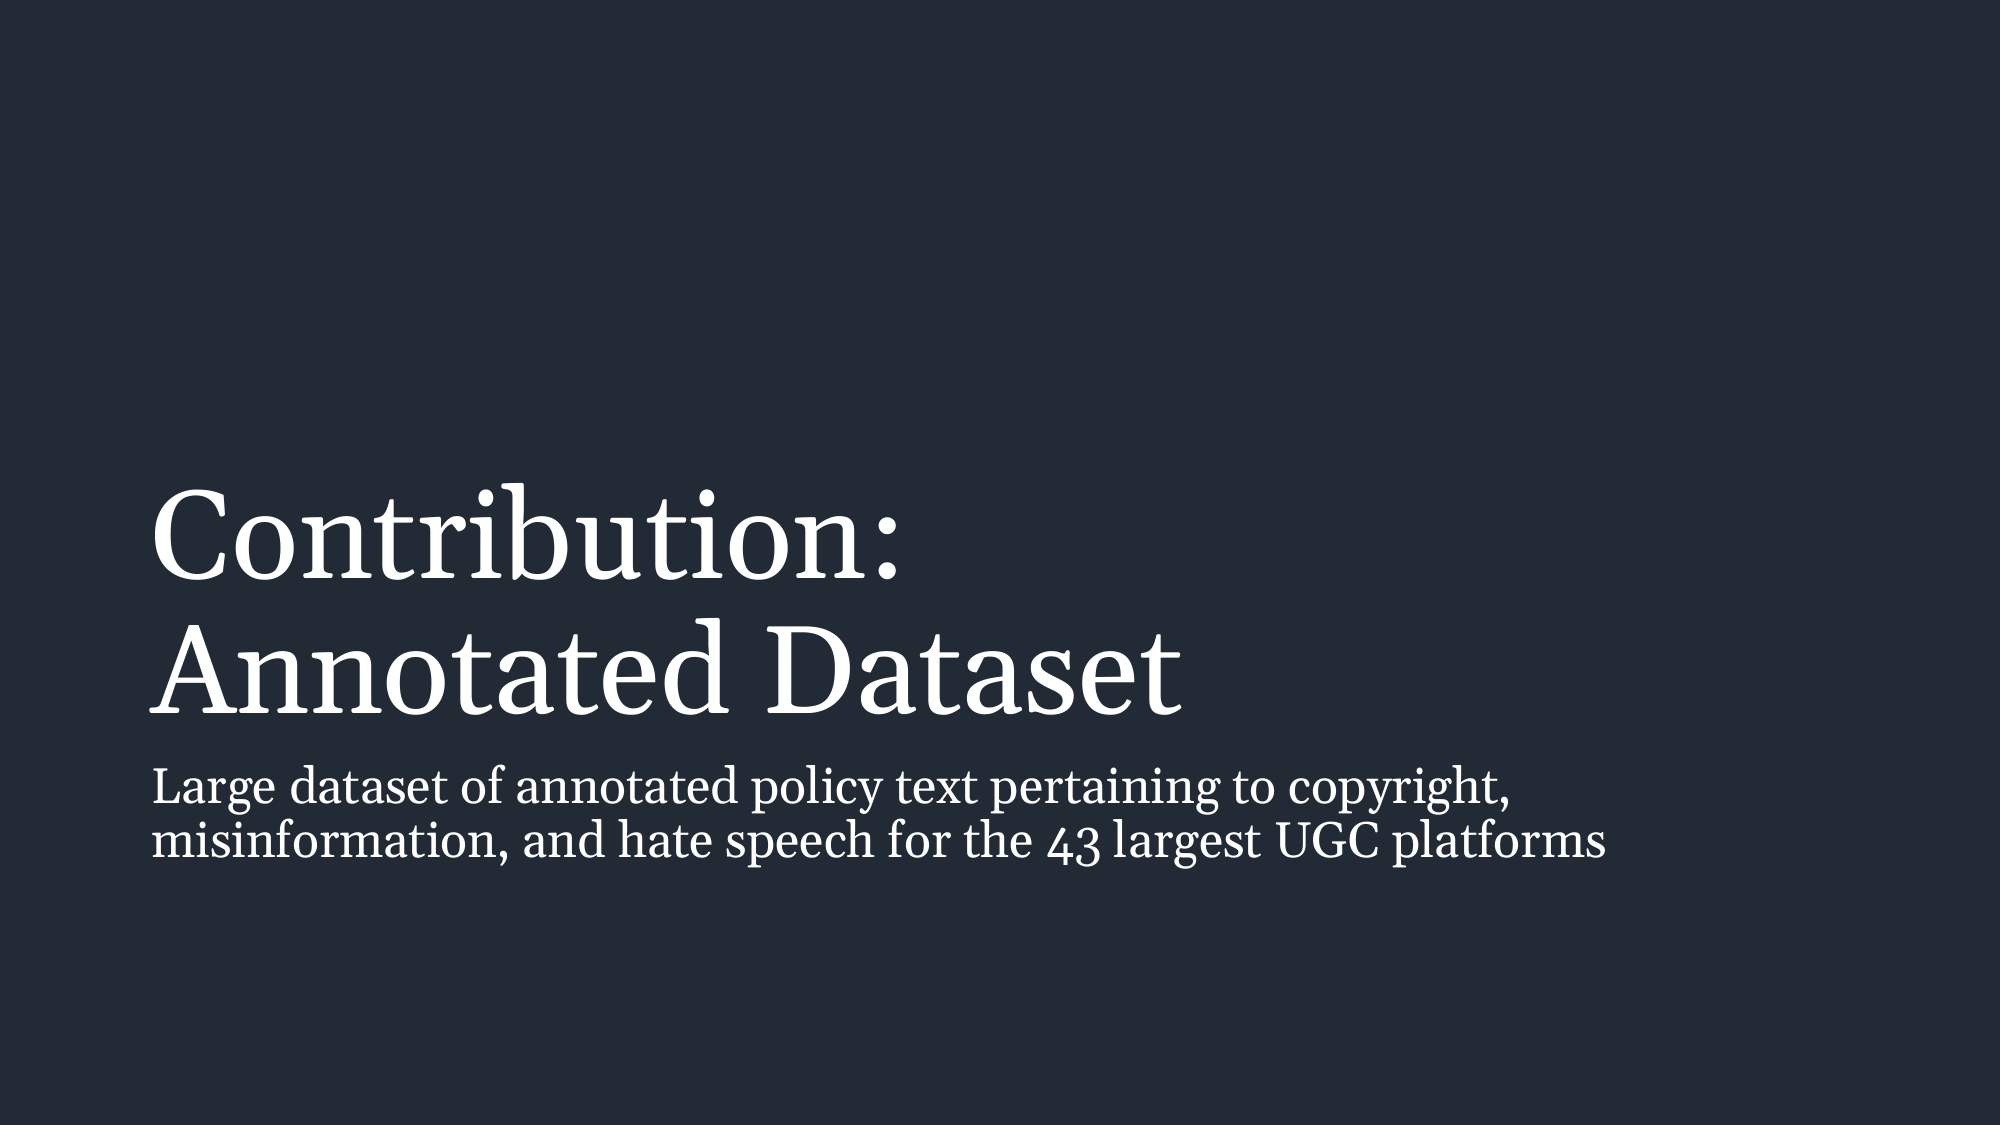

# Contribution: Annotated Dataset
Large dataset of annotated policy text pertaining to copyright, misinformation, and hate speech for the 43 largest UGC platforms